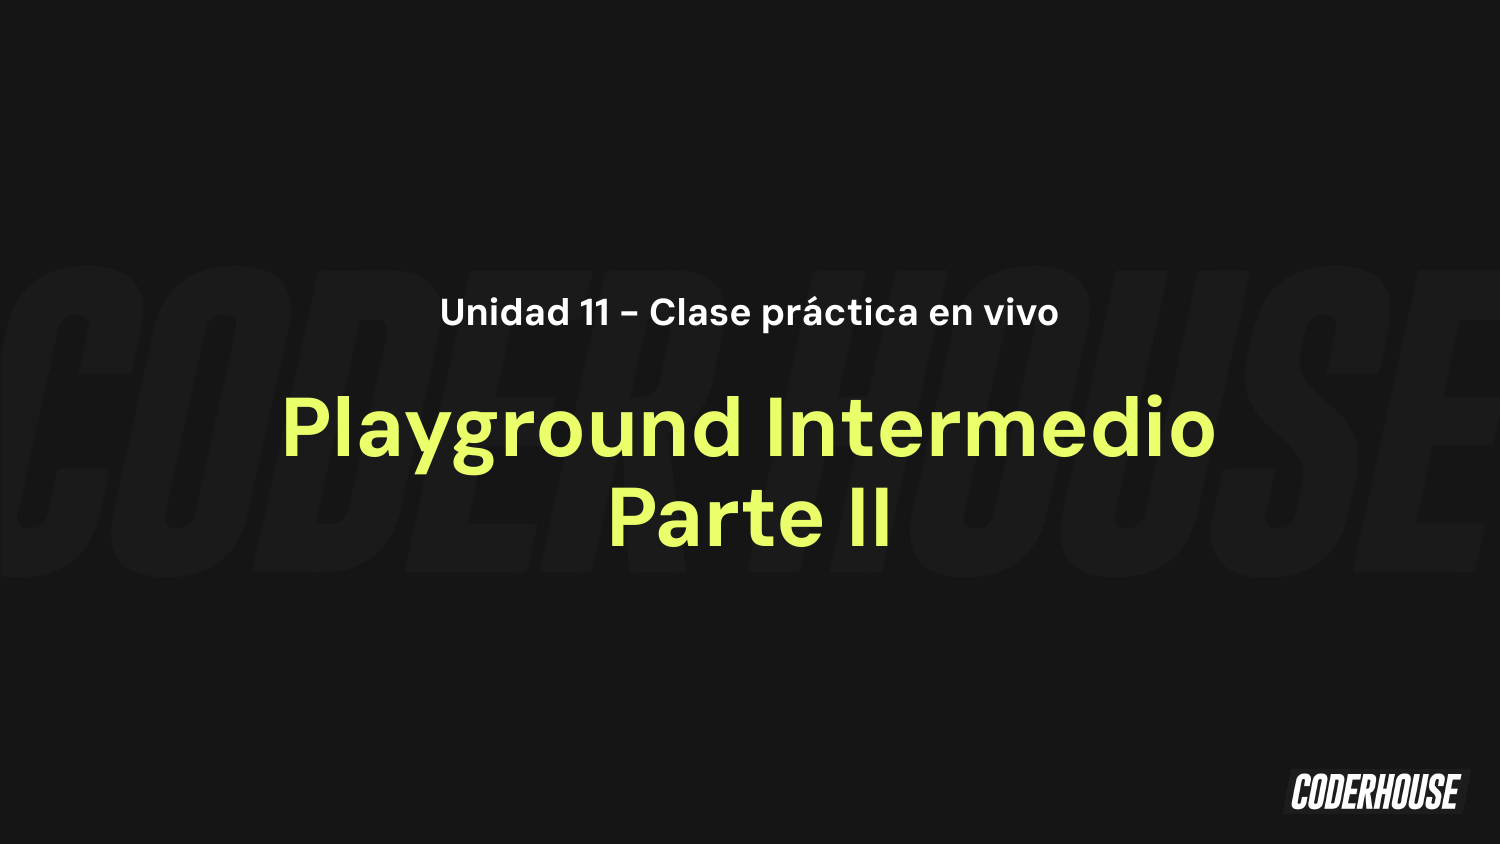

Unidad 11 - Clase práctica en vivo
Playground Intermedio Parte II